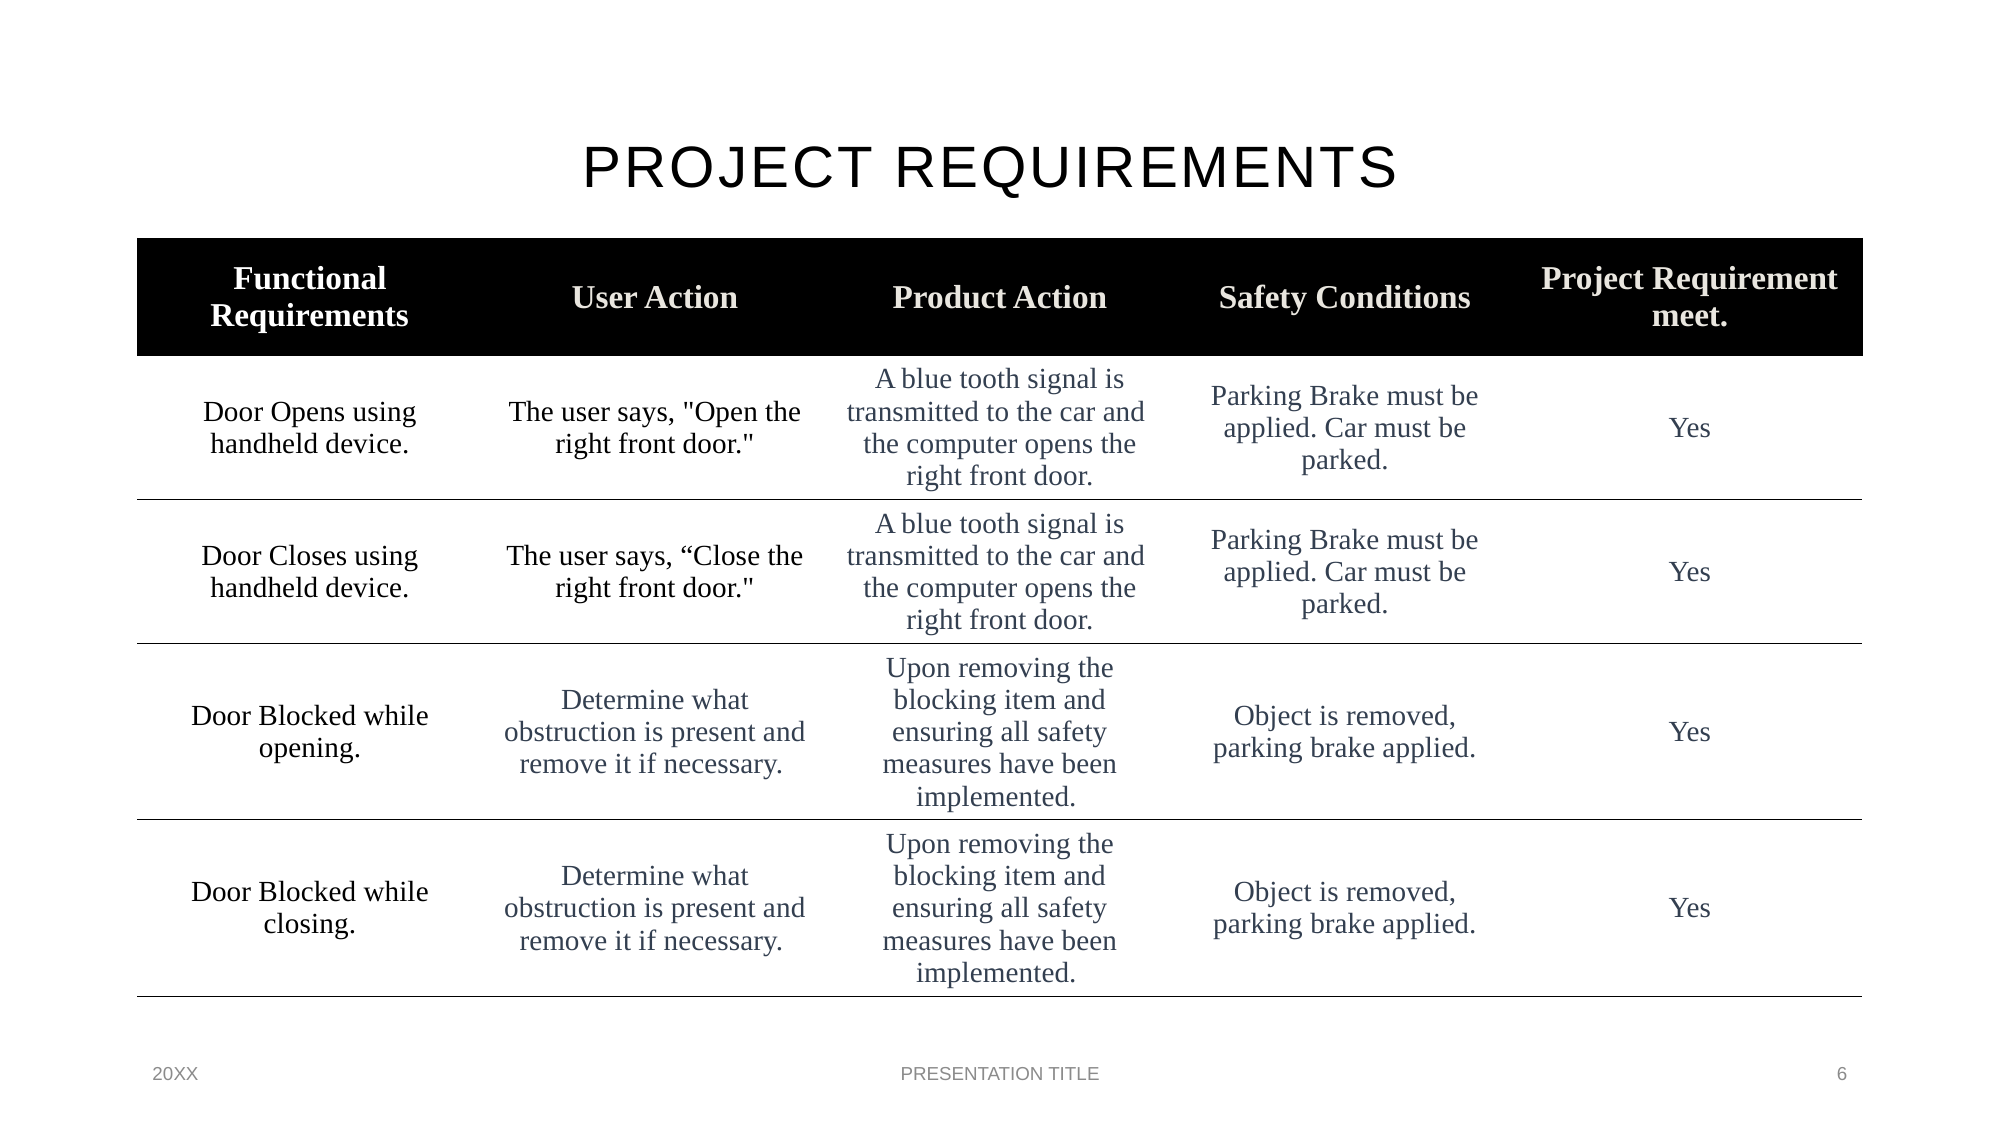

# Project Requirements
| Functional Requirements​ | User Action | Product Action | Safety Conditions | Project Requirement meet. |
| --- | --- | --- | --- | --- |
| Door Opens using handheld device. | The user says, "Open the right front door." | A blue tooth signal is transmitted to the car and the computer opens the right front door. | Parking Brake must be applied. Car must be parked. | Yes |
| Door Closes using handheld device. | The user says, “Close the right front door." | A blue tooth signal is transmitted to the car and the computer opens the right front door. | Parking Brake must be applied. Car must be parked. | Yes |
| Door Blocked while opening. | Determine what obstruction is present and remove it if necessary. | Upon removing the blocking item and ensuring all safety measures have been implemented. | Object is removed, parking brake applied. | Yes |
| Door Blocked while closing. | Determine what obstruction is present and remove it if necessary. | Upon removing the blocking item and ensuring all safety measures have been implemented. | Object is removed, parking brake applied. | Yes |
20XX
PRESENTATION TITLE
6